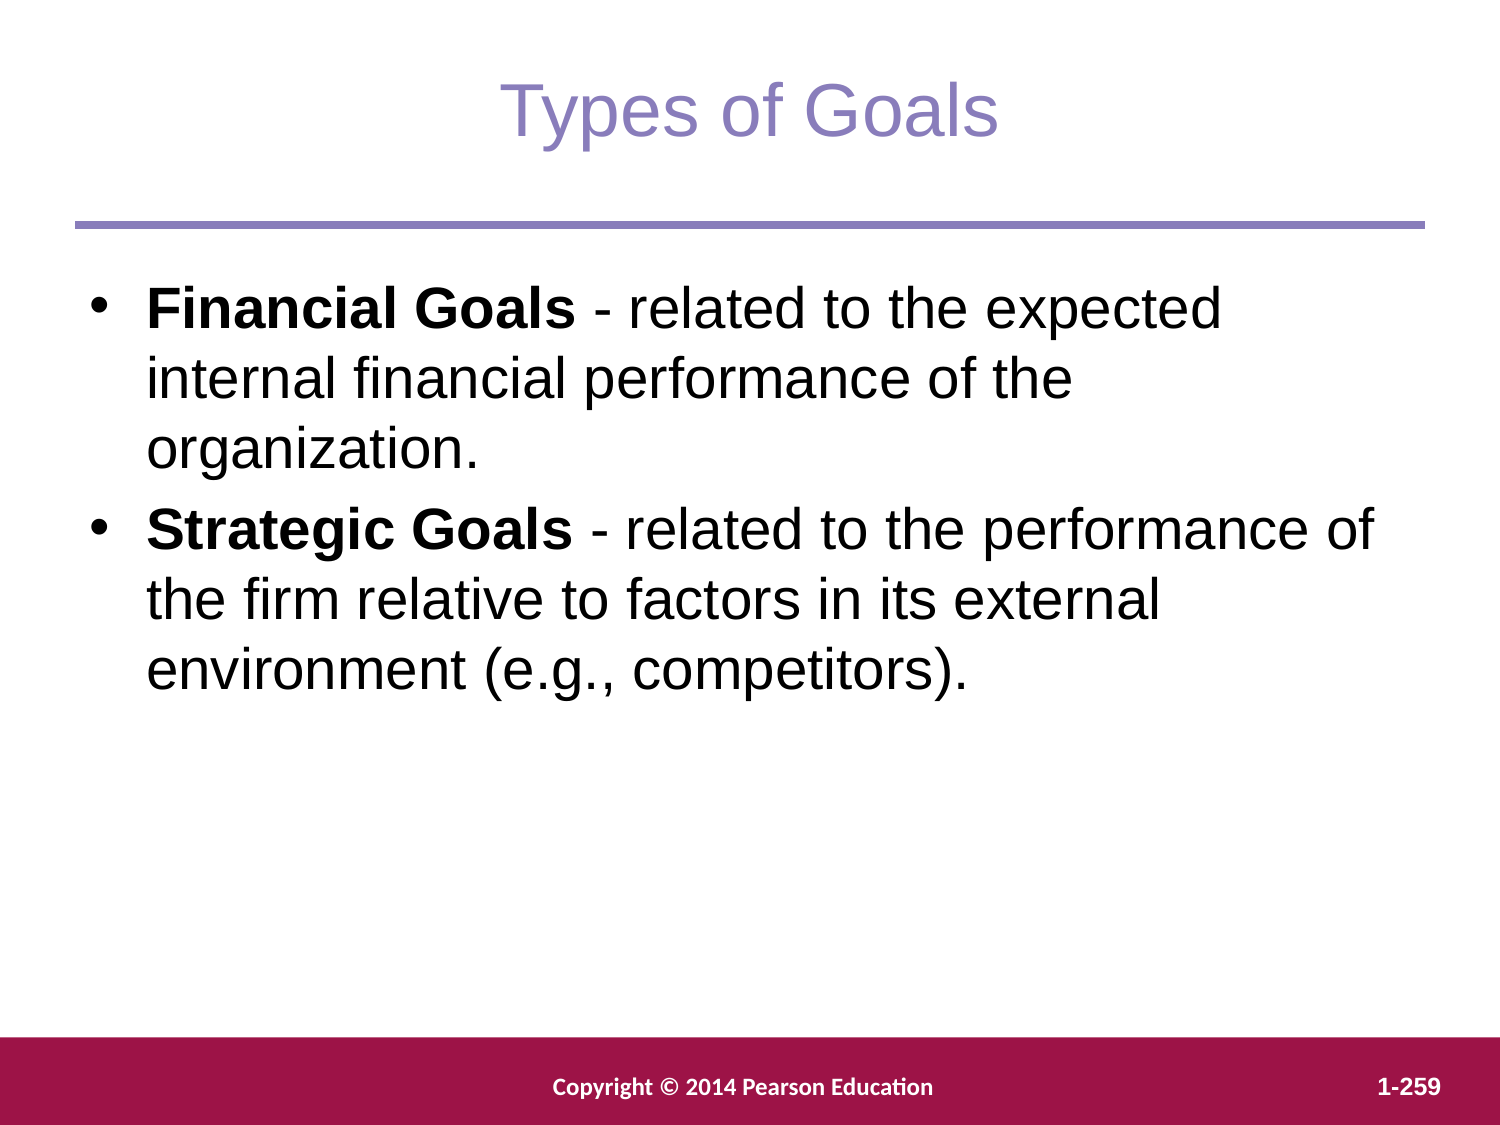

Types of Goals
Financial Goals - related to the expected internal financial performance of the organization.
Strategic Goals - related to the performance of the firm relative to factors in its external environment (e.g., competitors).